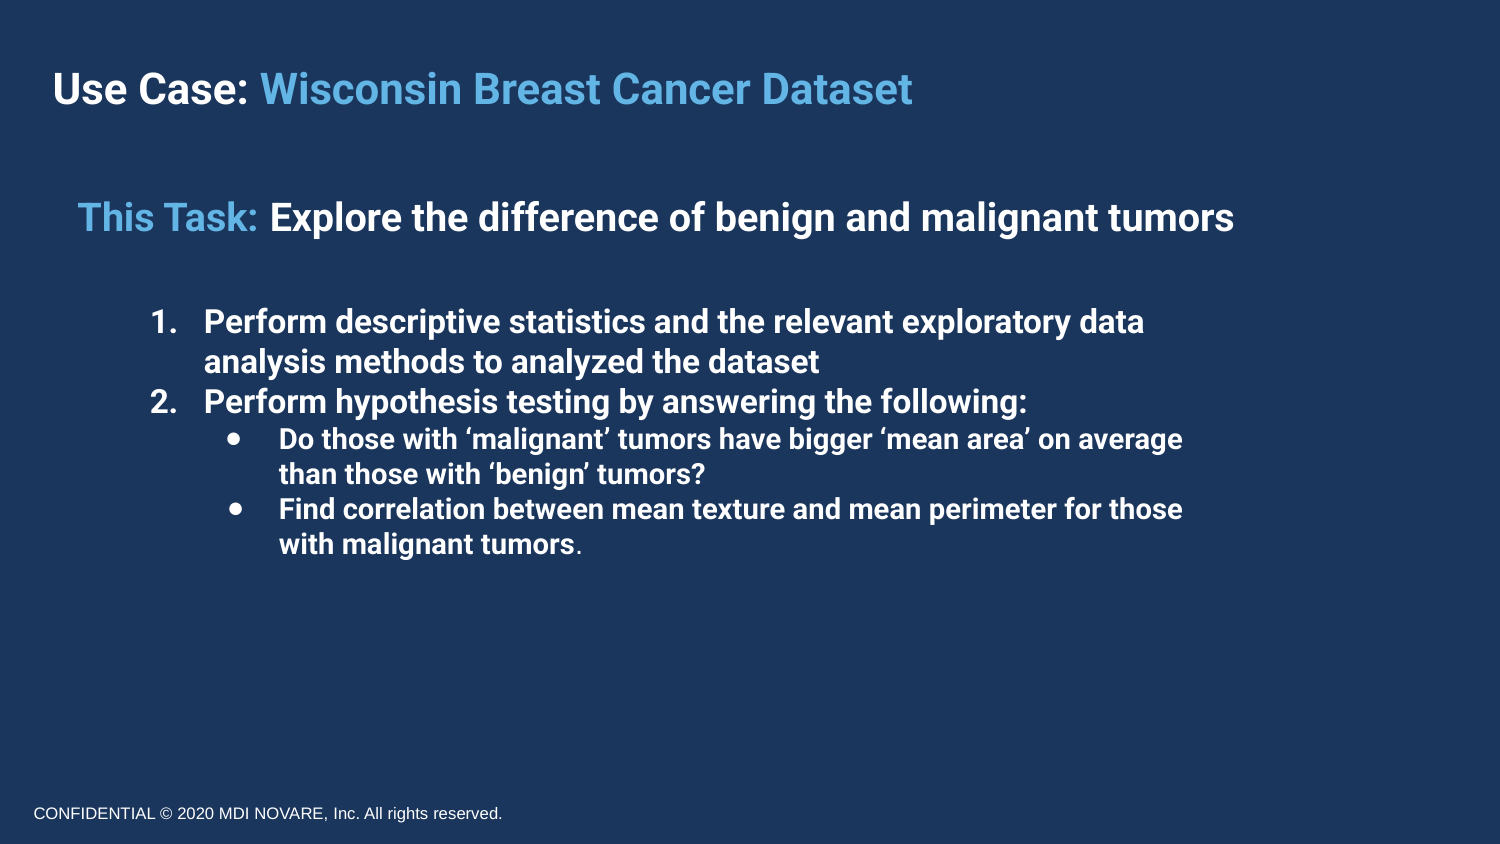

Use Case: Wisconsin Breast Cancer Dataset

This Task: Explore the difference of benign and malignant tumors
Perform descriptive statistics and the relevant exploratory data analysis methods to analyzed the dataset
Perform hypothesis testing by answering the following:
Do those with ‘malignant’ tumors have bigger ‘mean area’ on average than those with ‘benign’ tumors?
Find correlation between mean texture and mean perimeter for those with malignant tumors.

CONFIDENTIAL © 2020 MDI NOVARE, Inc. All rights reserved.